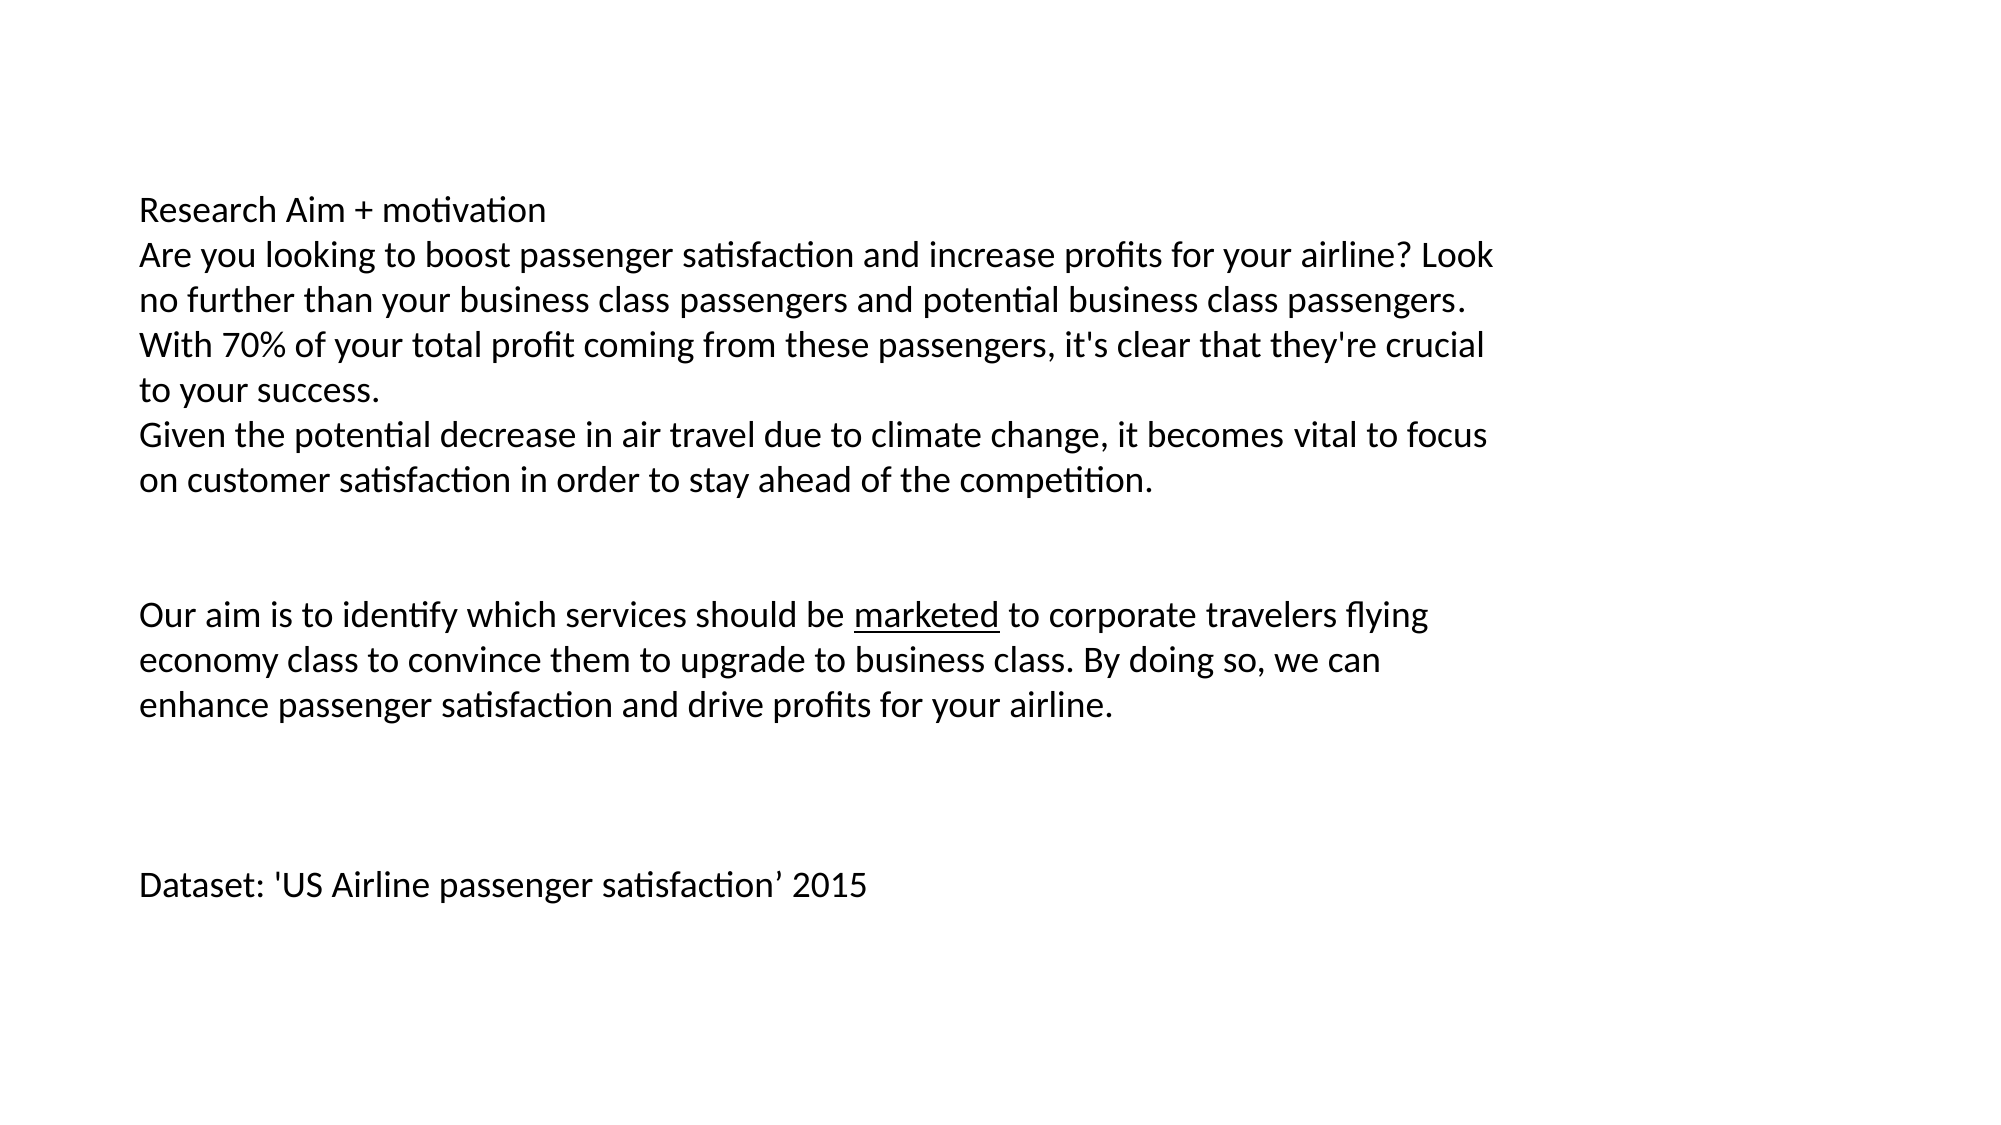

Research Aim + motivation
Are you looking to boost passenger satisfaction and increase profits for your airline? Look no further than your business class passengers and potential business class passengers. With 70% of your total profit coming from these passengers, it's clear that they're crucial to your success.
Given the potential decrease in air travel due to climate change, it becomes vital to focus on customer satisfaction in order to stay ahead of the competition.

Our aim is to identify which services should be marketed to corporate travelers flying economy class to convince them to upgrade to business class. By doing so, we can enhance passenger satisfaction and drive profits for your airline.

Dataset: 'US Airline passenger satisfaction’ 2015